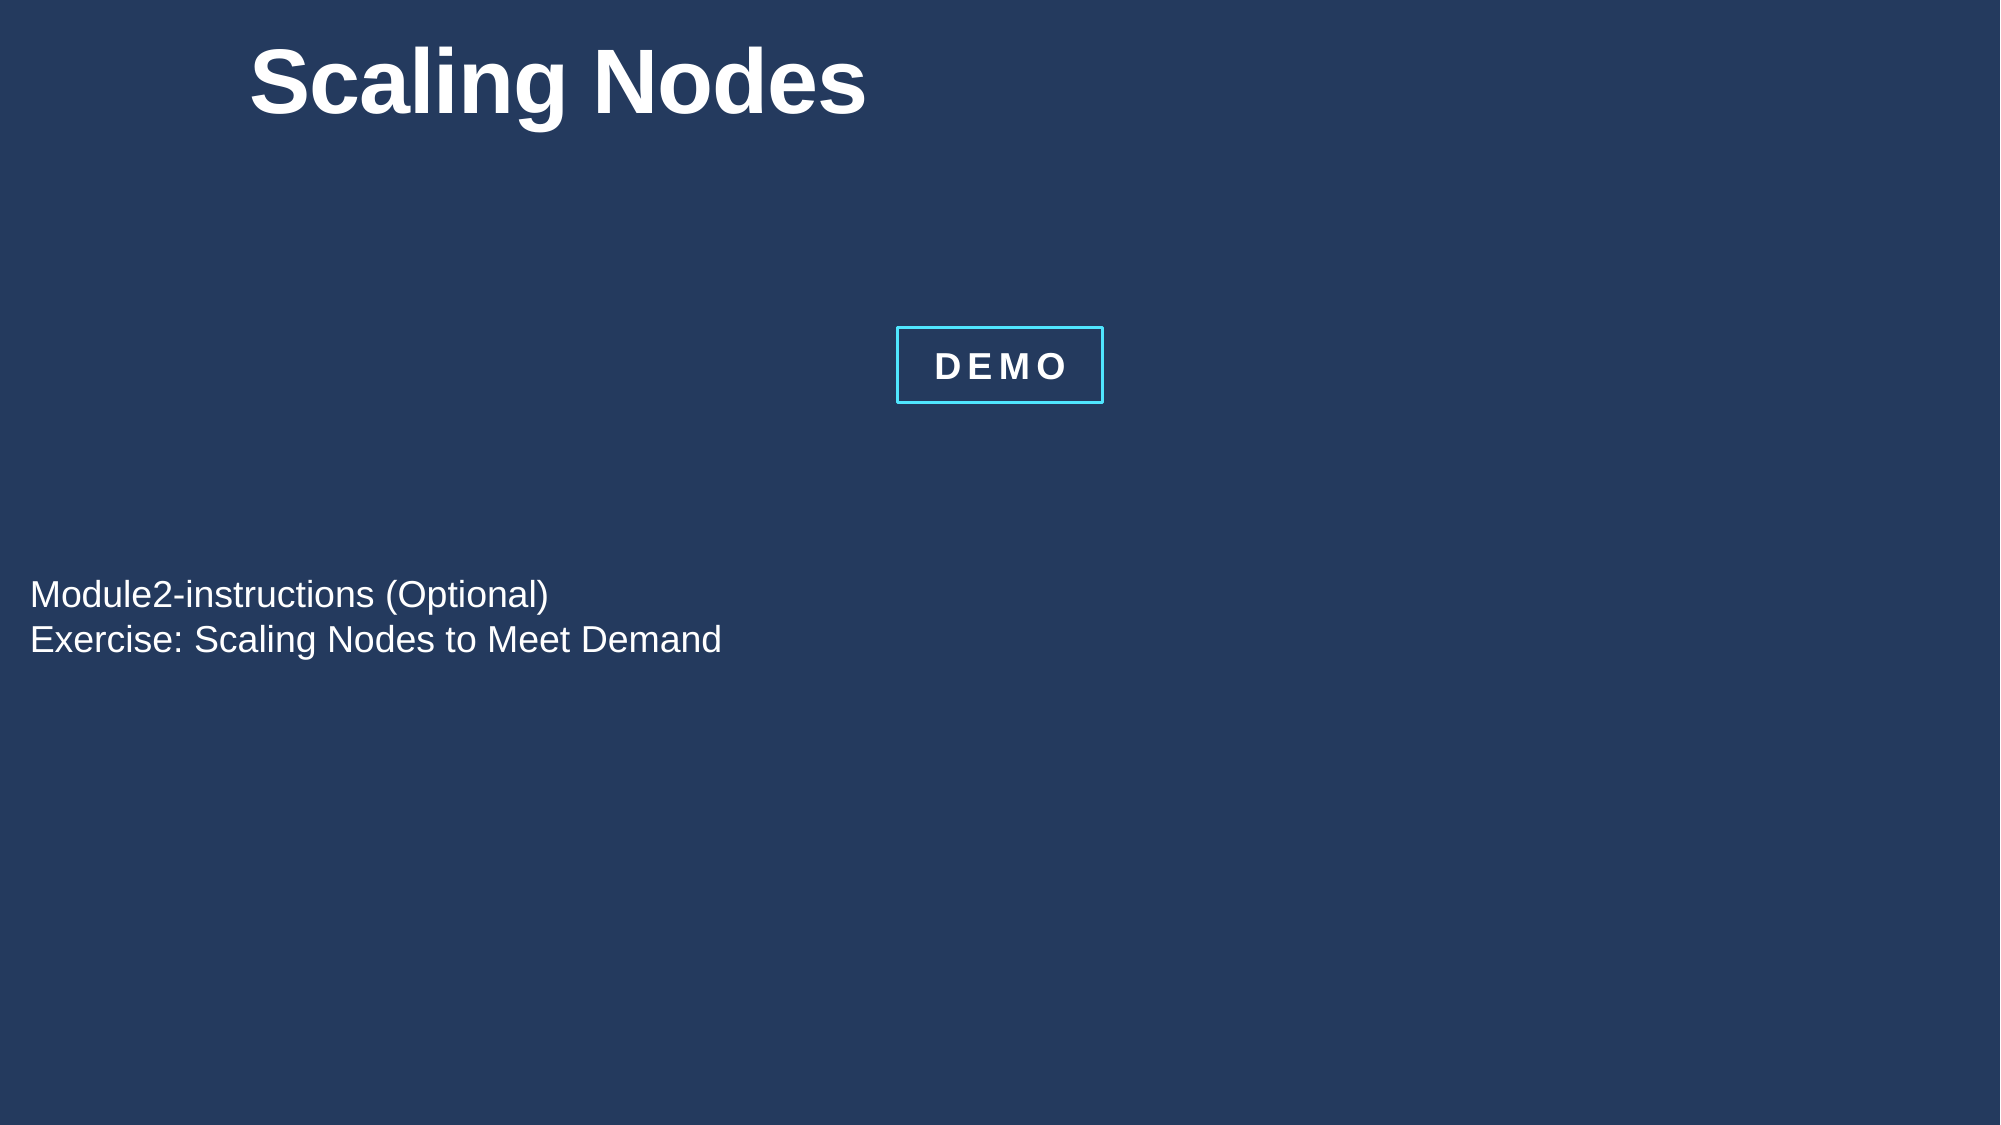

# Scaling Nodes
Module2-instructions (Optional)
Exercise: Scaling Nodes to Meet Demand